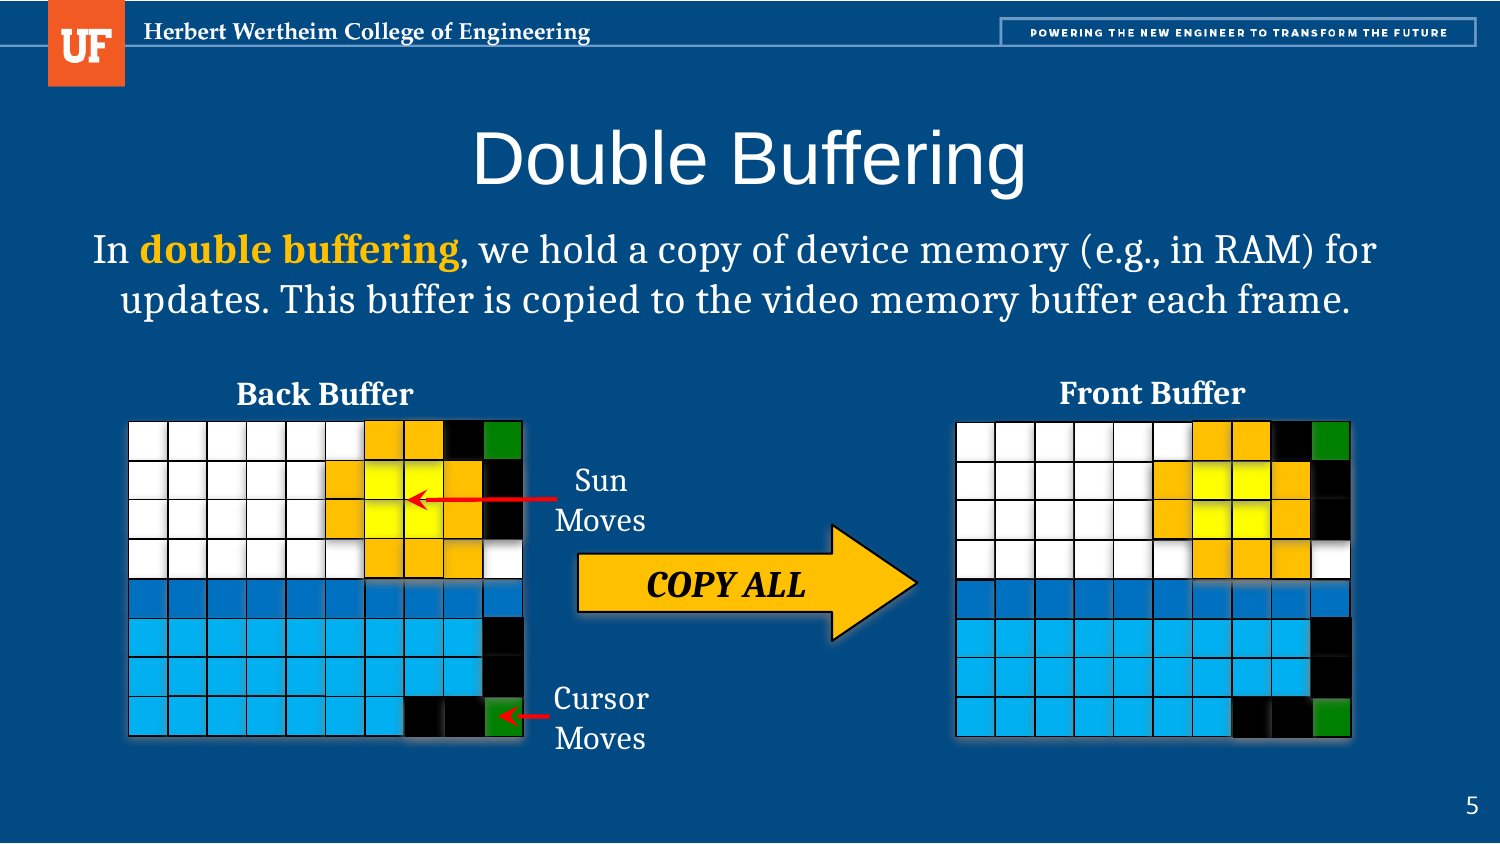

# Double Buffering
In double buffering, we hold a copy of device memory (e.g., in RAM) for updates. This buffer is copied to the video memory buffer each frame.
Front Buffer
Back Buffer

Sun Moves
COPY ALL

Cursor Moves
5